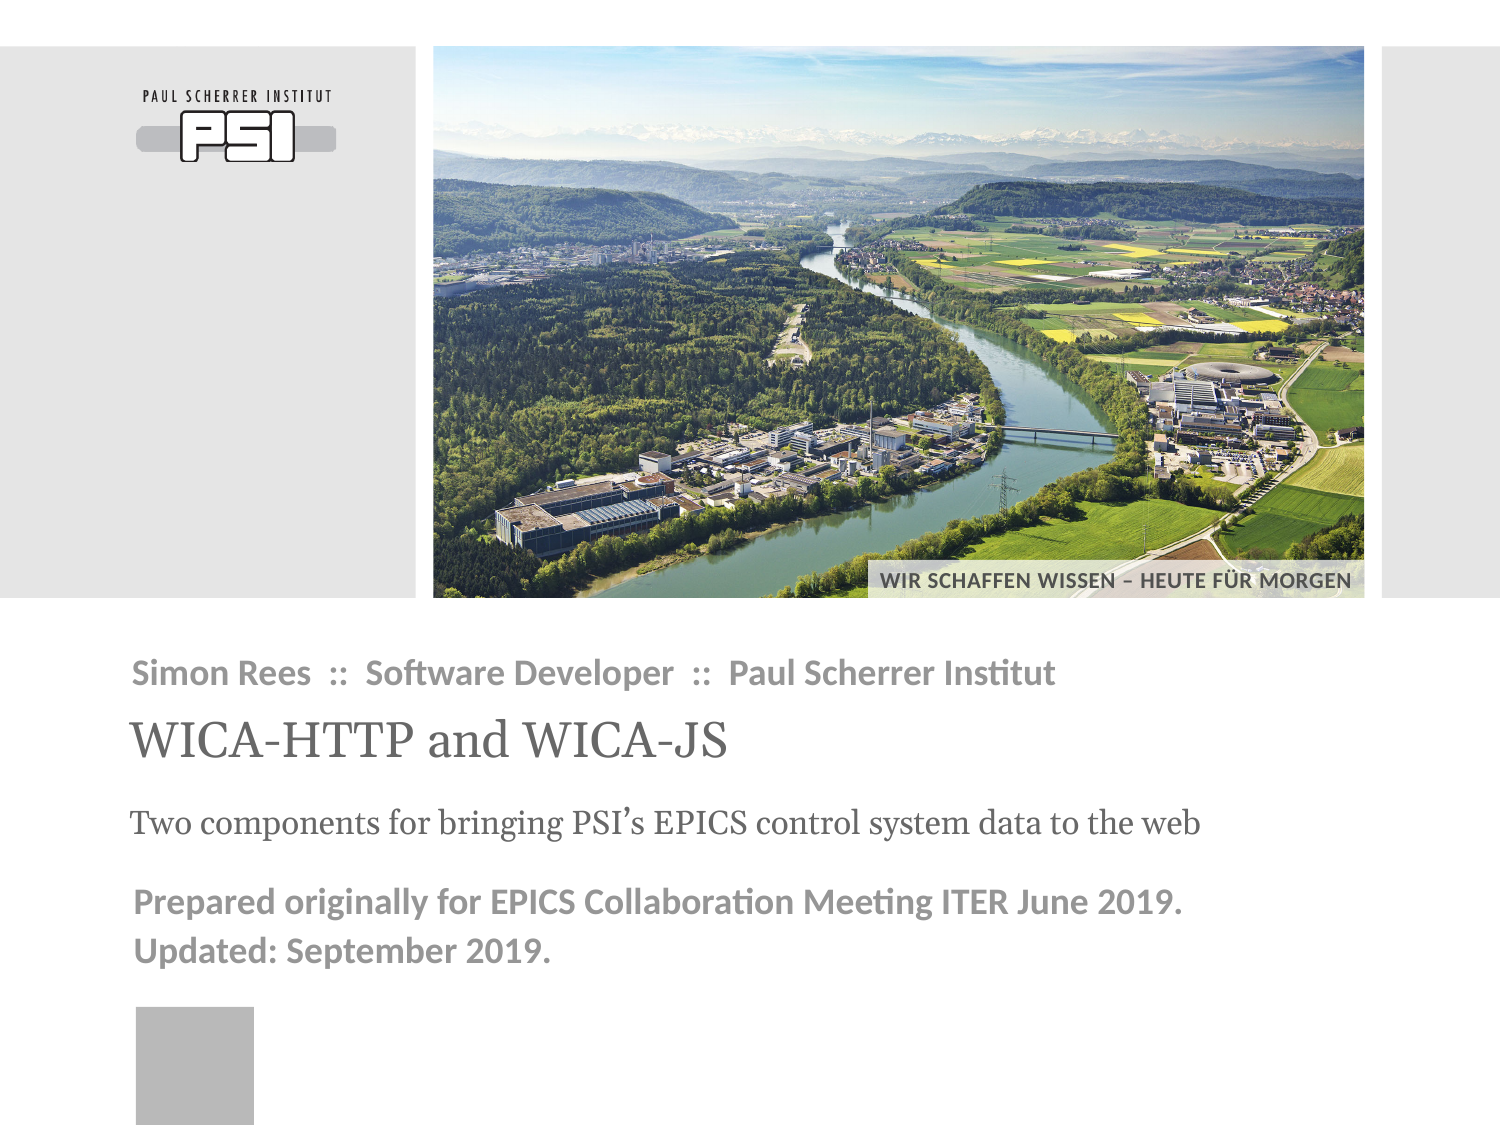

Simon Rees  ::  Software Developer  ::  Paul Scherrer Institut
# WICA-HTTP and WICA-JS
Two components for bringing PSI’s EPICS control system data to the web
Prepared originally for EPICS Collaboration Meeting ITER June 2019. Updated: September 2019.